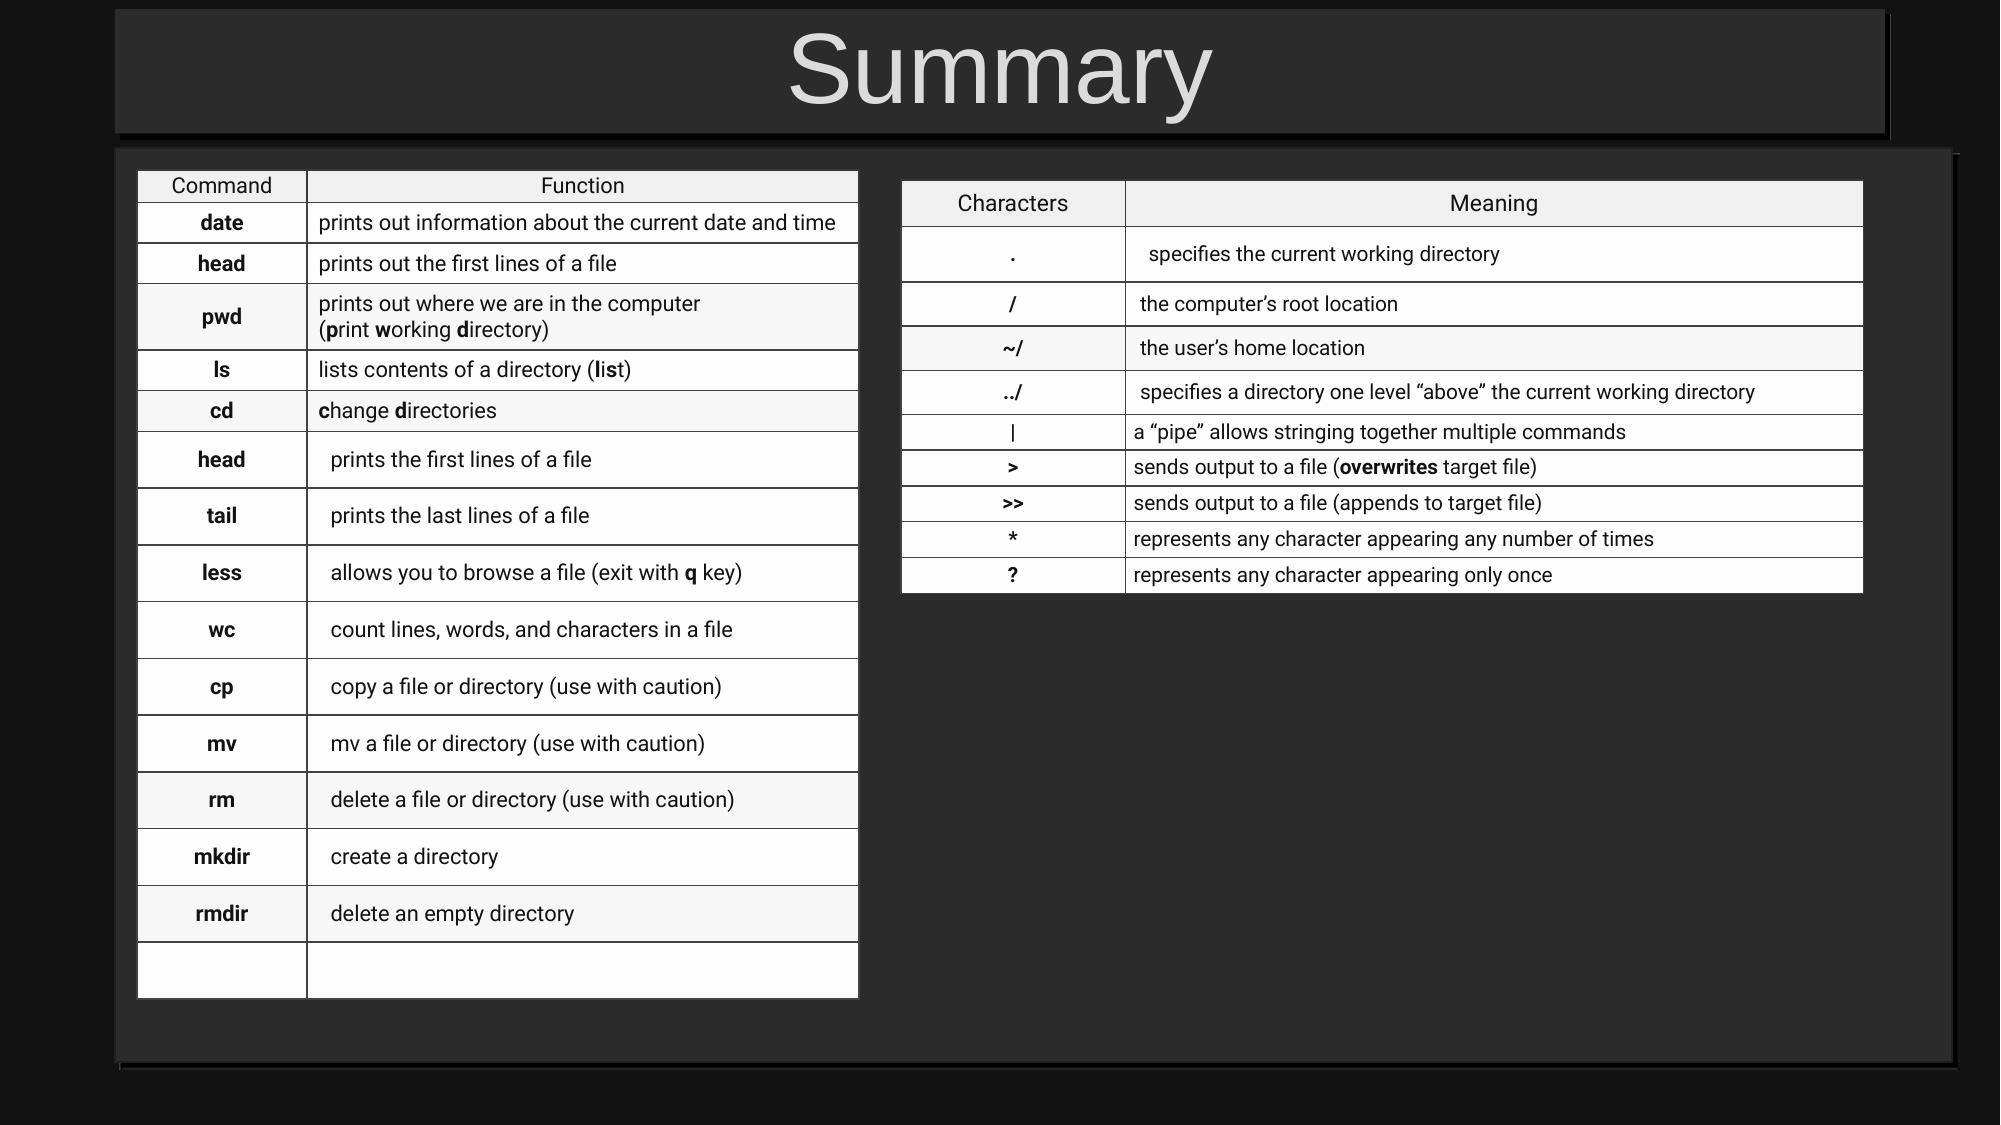

# Summary

| Command | Function |
| --- | --- |
| date | prints out information about the current date and time |
| head | prints out the first lines of a file |
| pwd | prints out where we are in the computer (print working directory) |
| ls | lists contents of a directory (list) |
| cd | change directories |
| head | prints the first lines of a file |
| tail | prints the last lines of a file |
| less | allows you to browse a file (exit with q key) |
| wc | count lines, words, and characters in a file |
| cp | copy a file or directory (use with caution) |
| mv | mv a file or directory (use with caution) |
| rm | delete a file or directory (use with caution) |
| mkdir | create a directory |
| rmdir | delete an empty directory |
|  |  |
| Characters | Meaning |
| --- | --- |
| . | specifies the current working directory |
| / | the computer’s root location |
| ~/ | the user’s home location |
| ../ | specifies a directory one level “above” the current working directory |
| | | a “pipe” allows stringing together multiple commands |
| > | sends output to a file (overwrites target file) |
| >> | sends output to a file (appends to target file) |
| \* | represents any character appearing any number of times |
| ? | represents any character appearing only once |